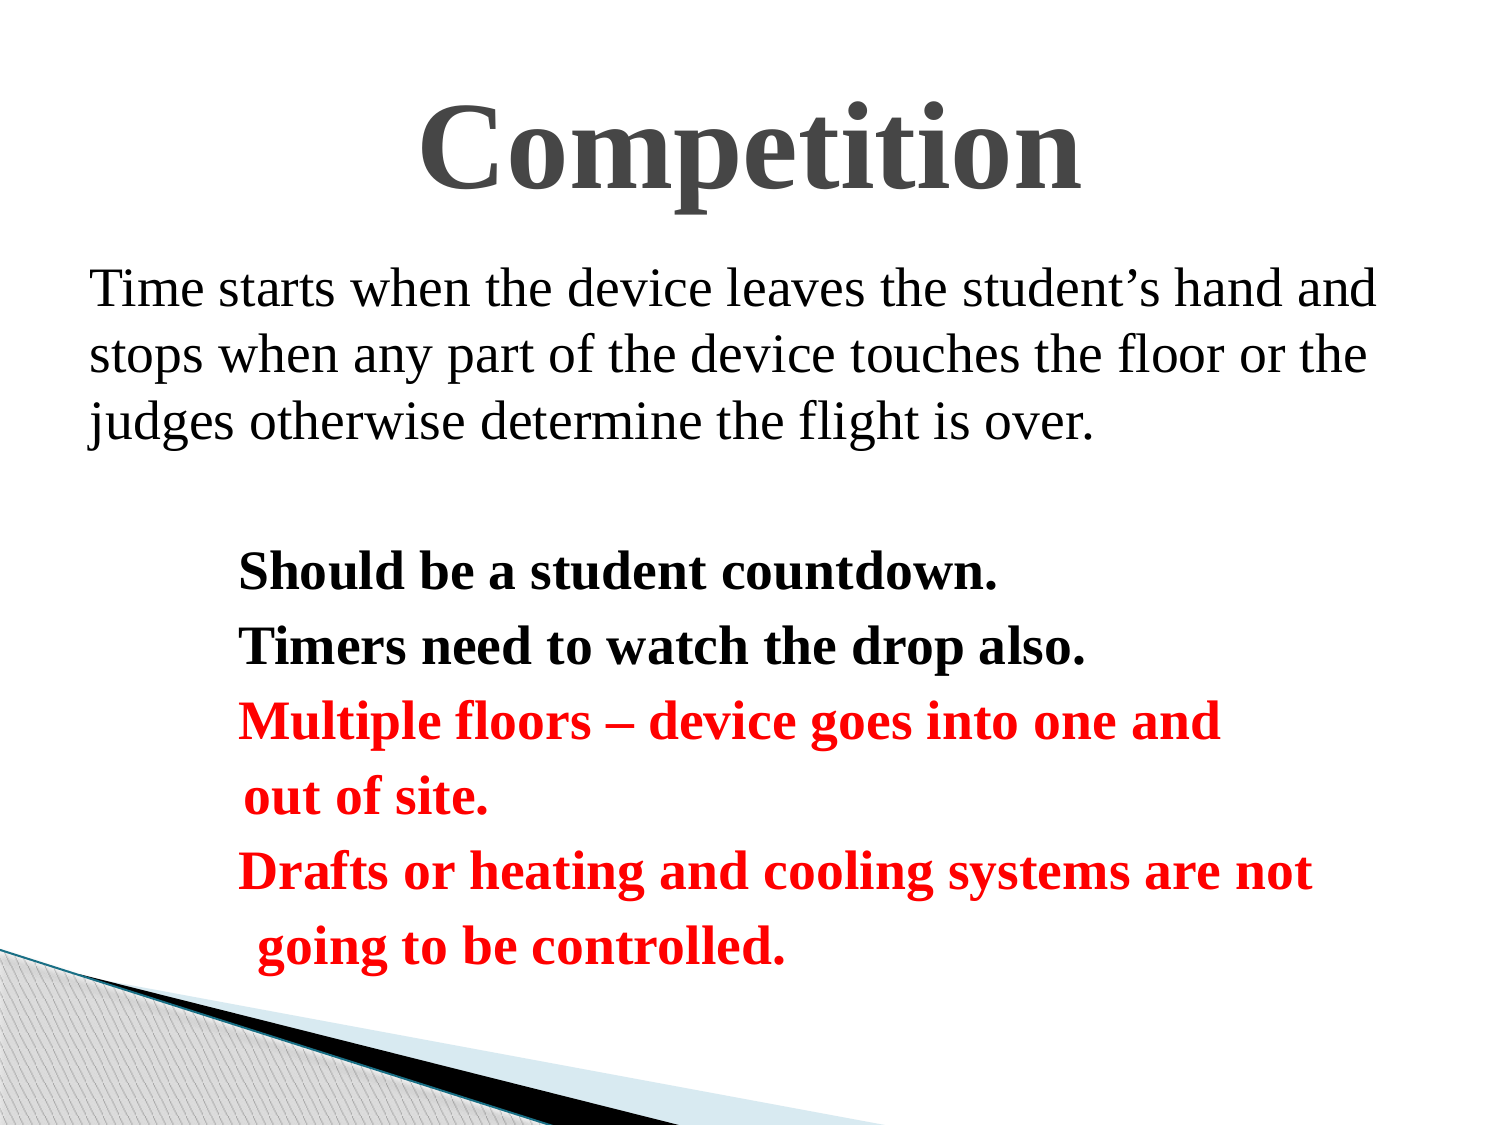

# Competition
Time starts when the device leaves the student’s hand and stops when any part of the device touches the floor or the judges otherwise determine the flight is over.

	Should be a student countdown.
	Timers need to watch the drop also.
	Multiple floors – device goes into one and
           out of site.
	Drafts or heating and cooling systems are not
            going to be controlled.